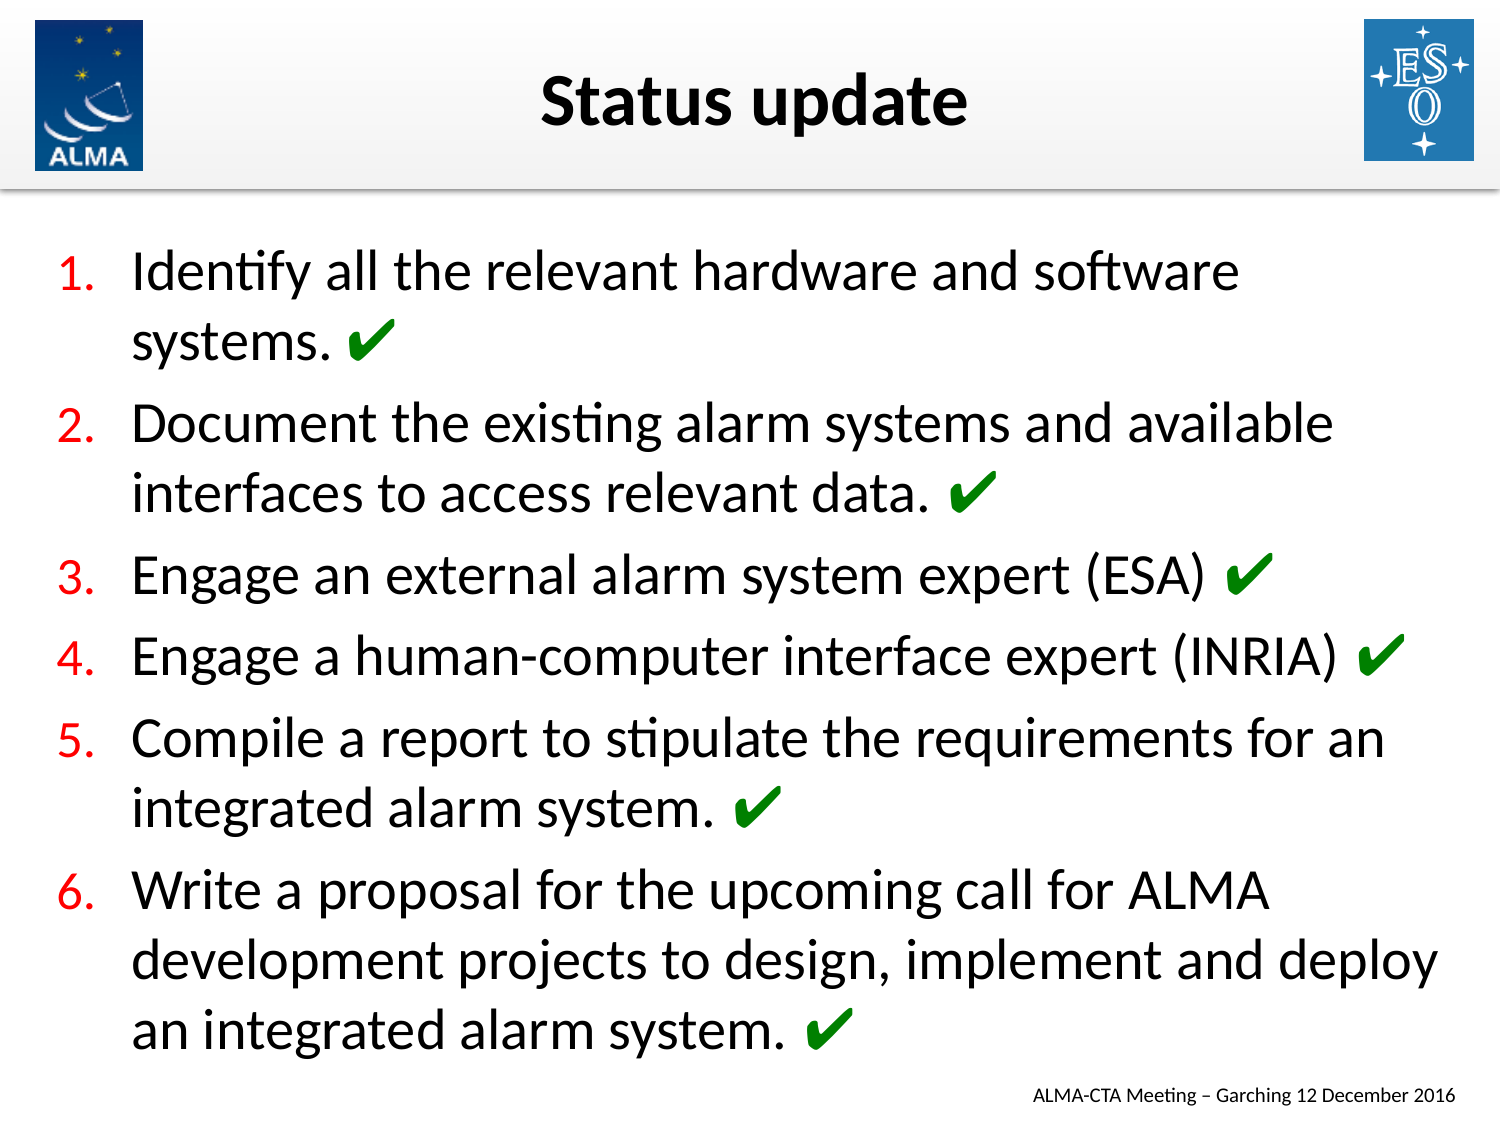

# Status update
Identify all the relevant hardware and software systems. ✔
Document the existing alarm systems and available interfaces to access relevant data. ✔
Engage an external alarm system expert (ESA) ✔
Engage a human-computer interface expert (INRIA) ✔
Compile a report to stipulate the requirements for an integrated alarm system. ✔
Write a proposal for the upcoming call for ALMA development projects to design, implement and deploy an integrated alarm system. ✔